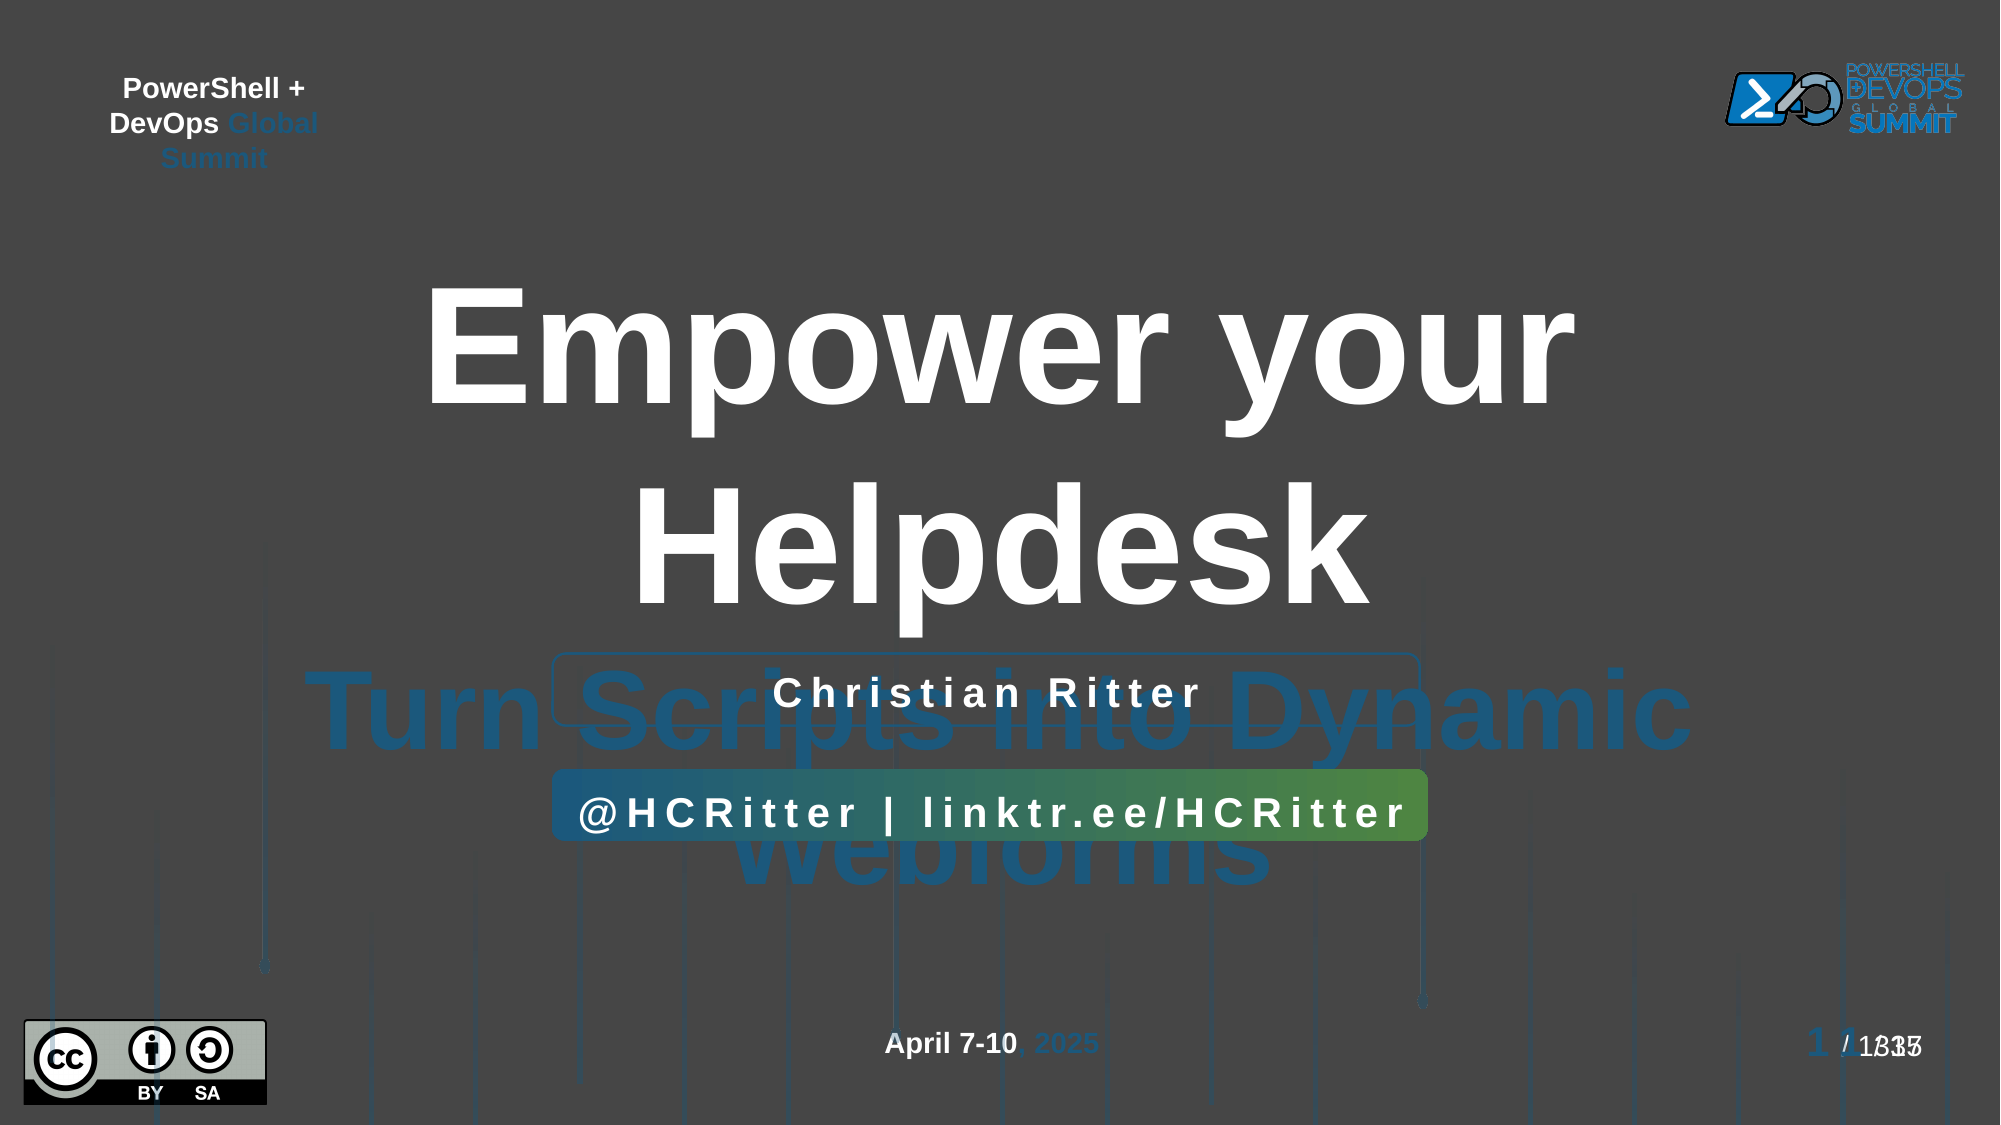

Empower your Helpdesk
Turn Scripts into Dynamic Webforms

Christian Ritter

@HCRitter | linktr.ee/HCRitter